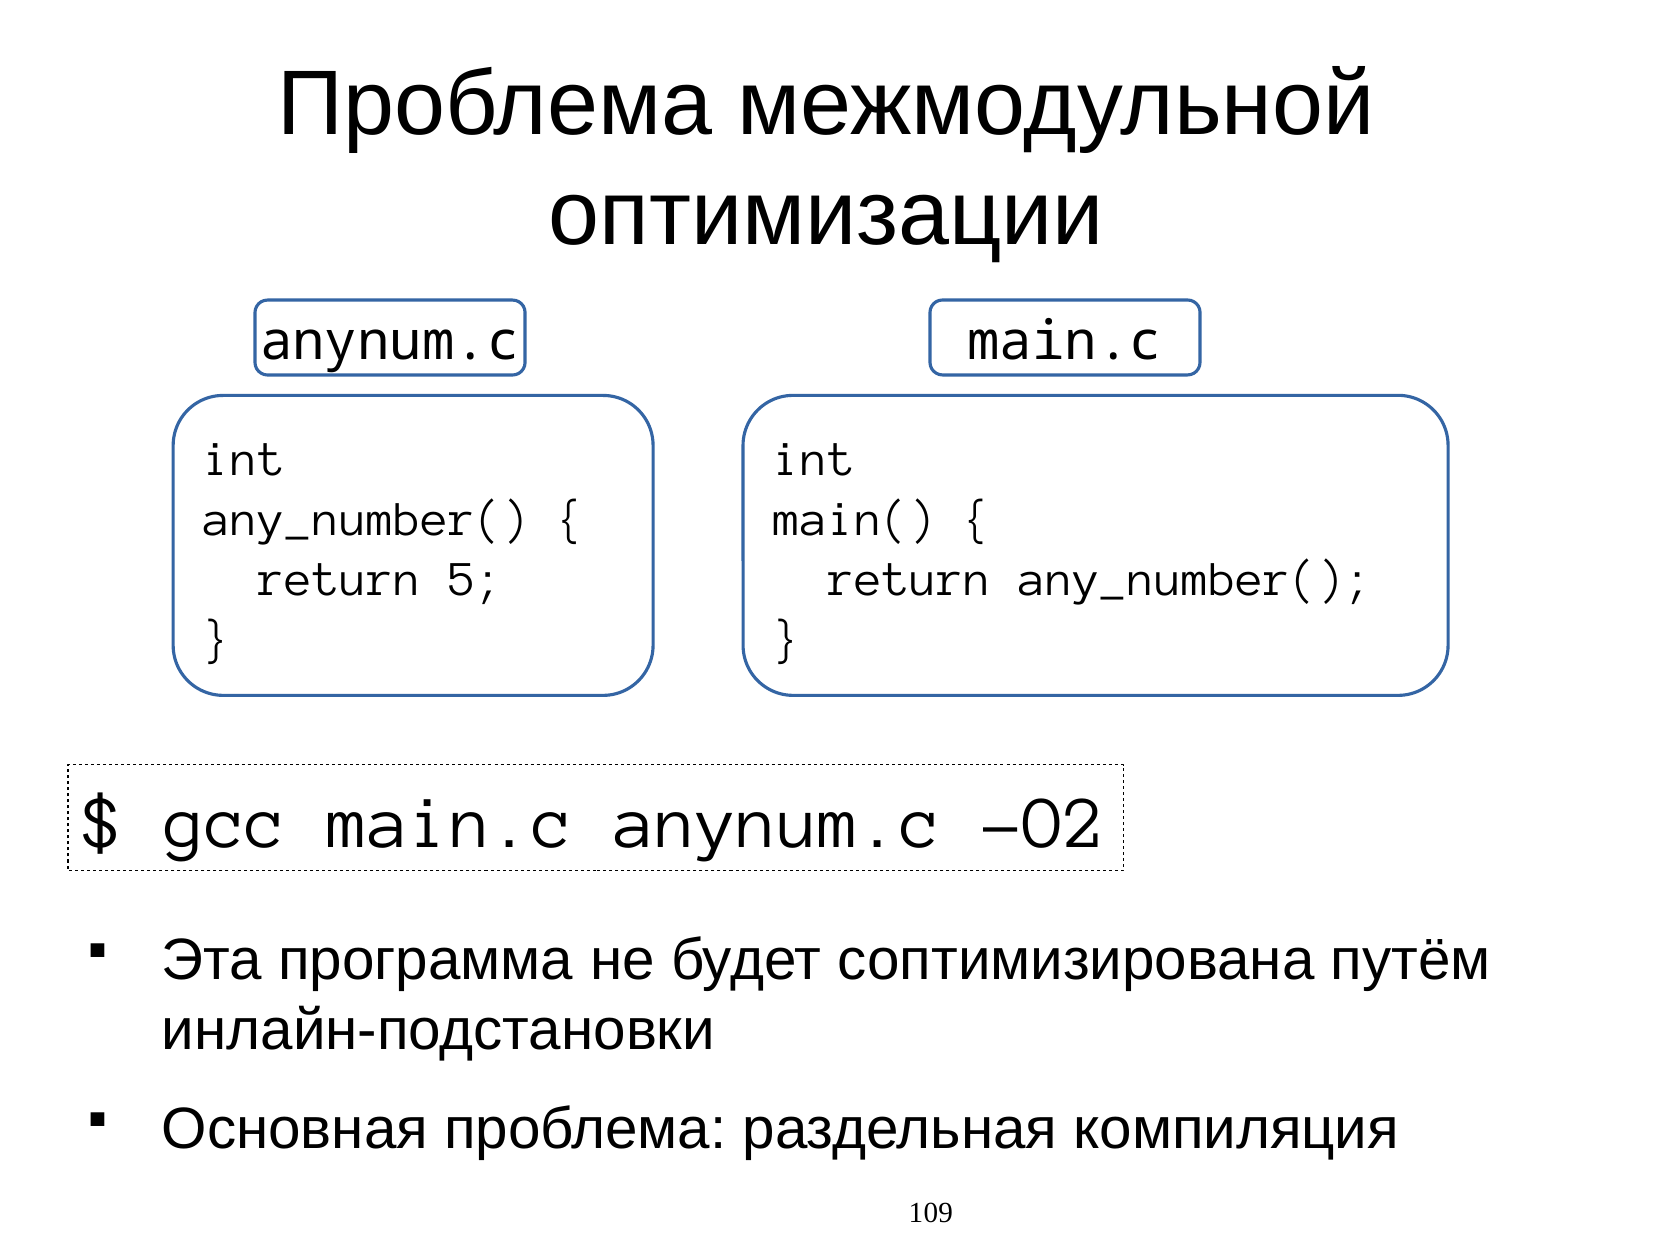

Проблема межмодульной оптимизации
main.c
anynum.c
int
any_number() {
  return 5;
}
int
main() {
  return any_number();
}
$ gcc main.c anynum.c -O2
Эта программа не будет соптимизирована путём инлайн-подстановки
Основная проблема: раздельная компиляция
109